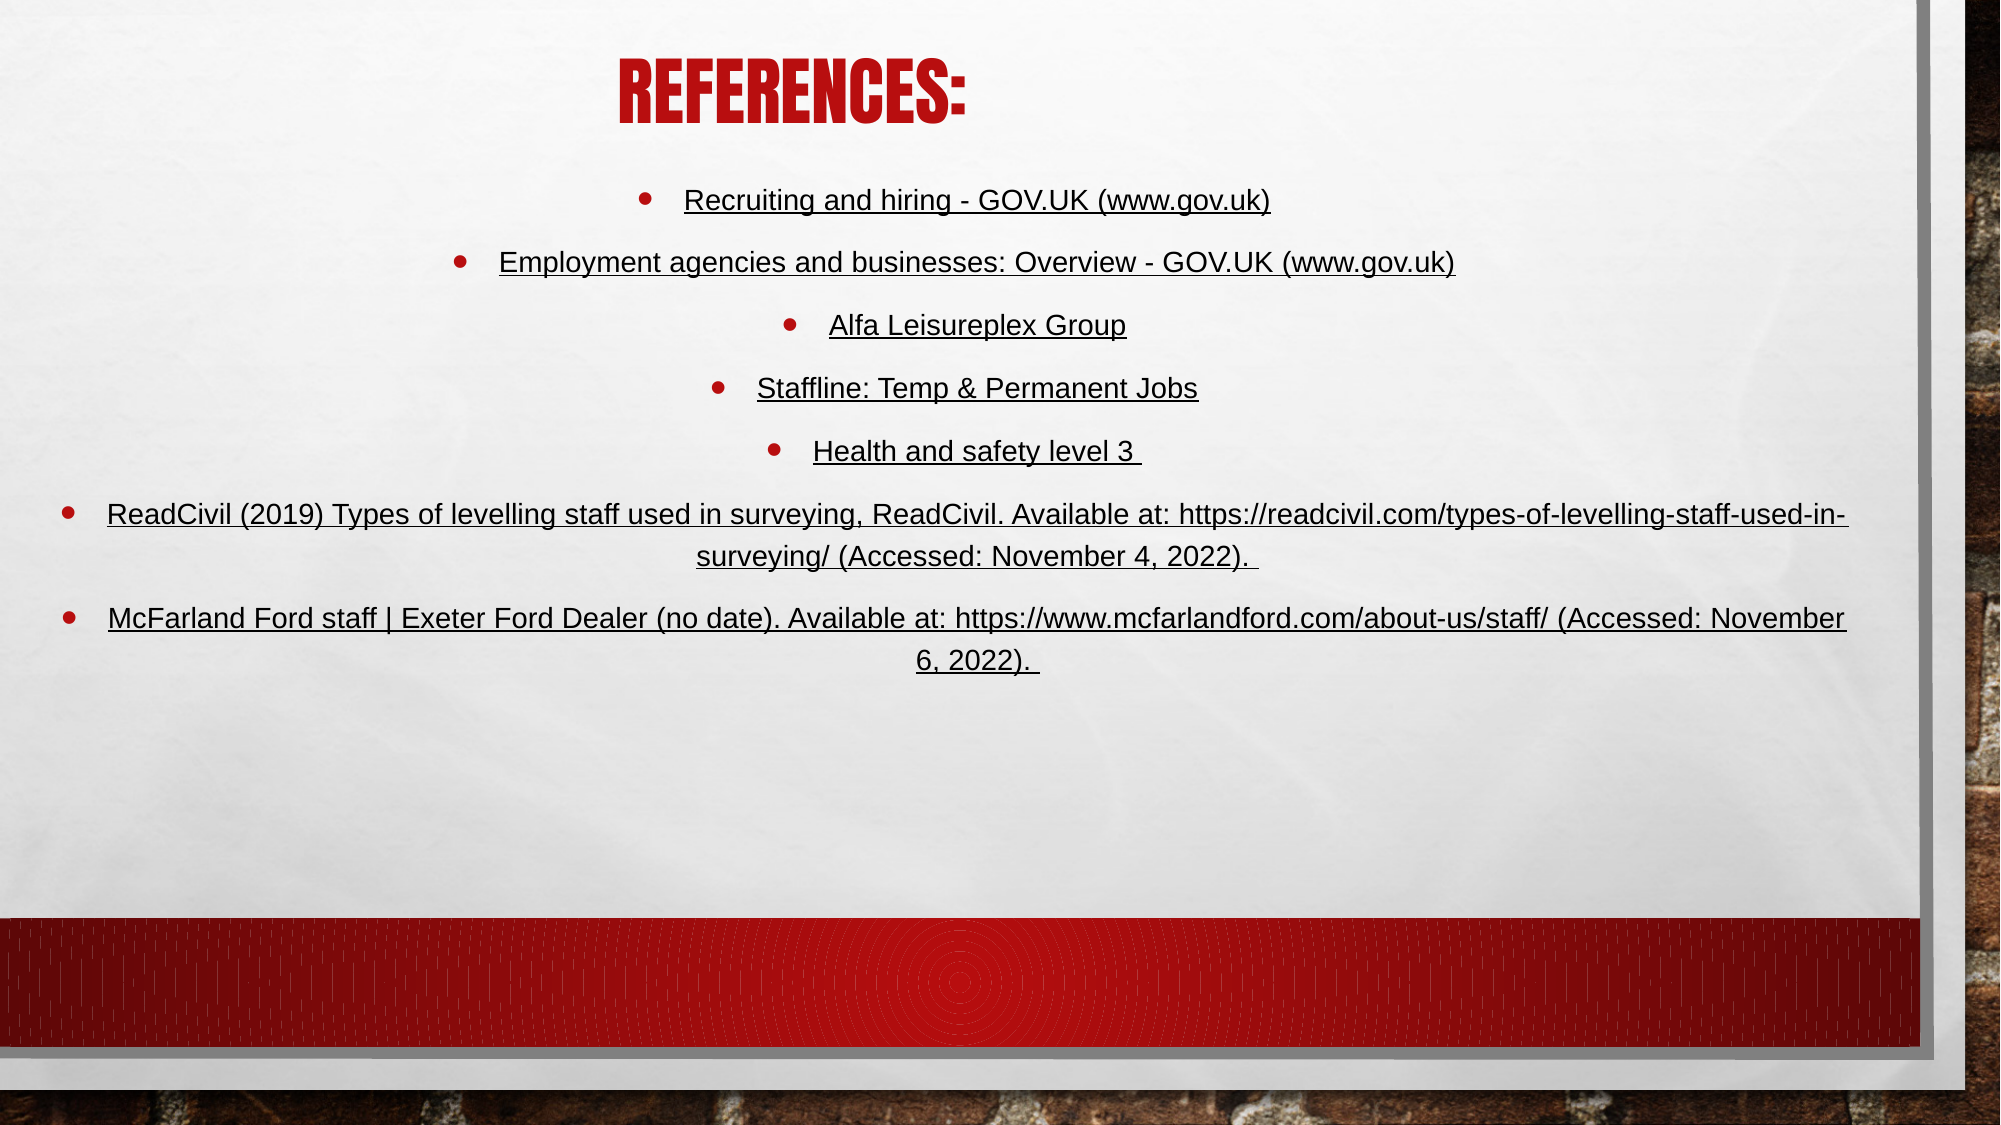

# References:
Recruiting and hiring - GOV.UK (www.gov.uk)
Employment agencies and businesses: Overview - GOV.UK (www.gov.uk)
Alfa Leisureplex Group
Staffline: Temp & Permanent Jobs
Health and safety level 3
ReadCivil (2019) Types of levelling staff used in surveying, ReadCivil. Available at: https://readcivil.com/types-of-levelling-staff-used-in-surveying/ (Accessed: November 4, 2022).
McFarland Ford staff | Exeter Ford Dealer (no date). Available at: https://www.mcfarlandford.com/about-us/staff/ (Accessed: November 6, 2022).